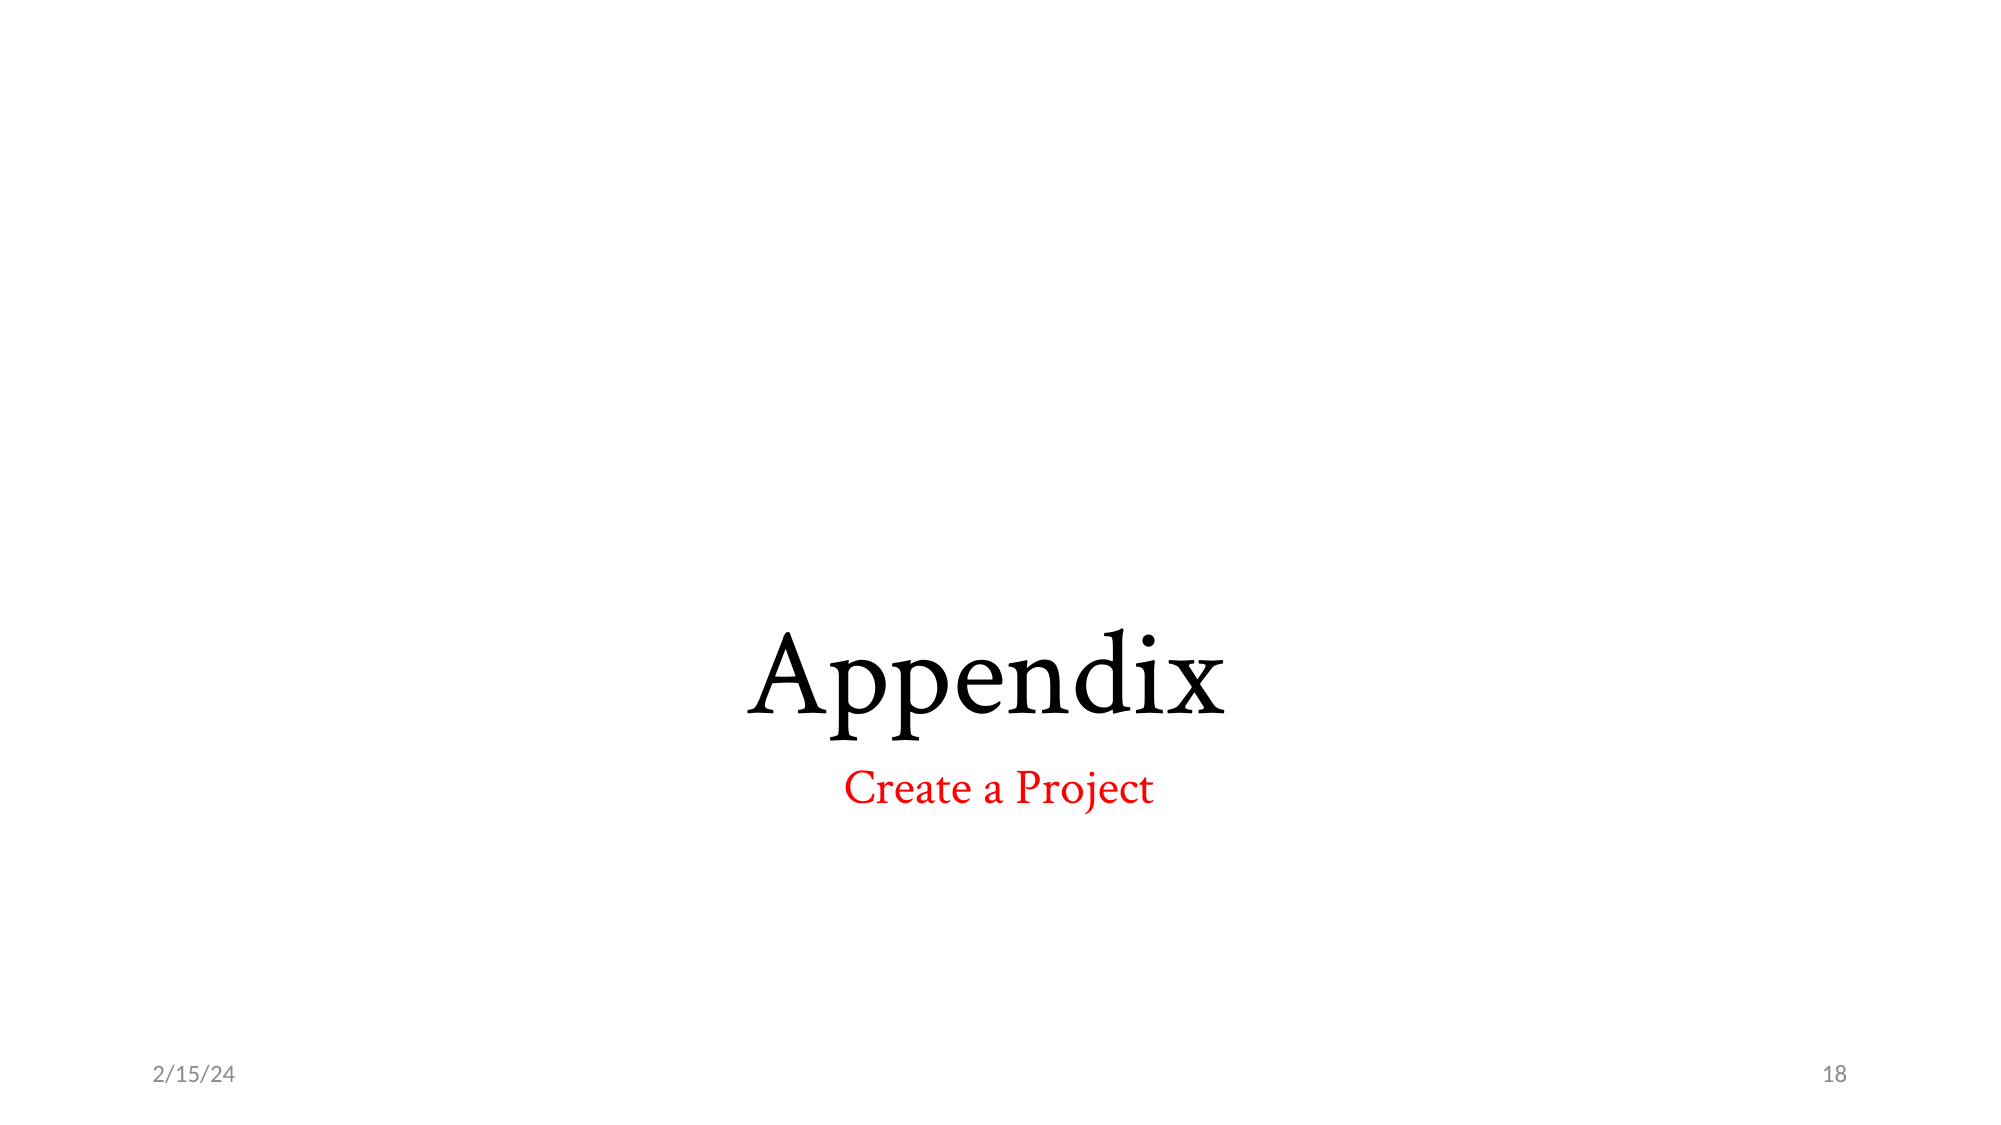

# Appendix
Create a Project
2/15/24
18